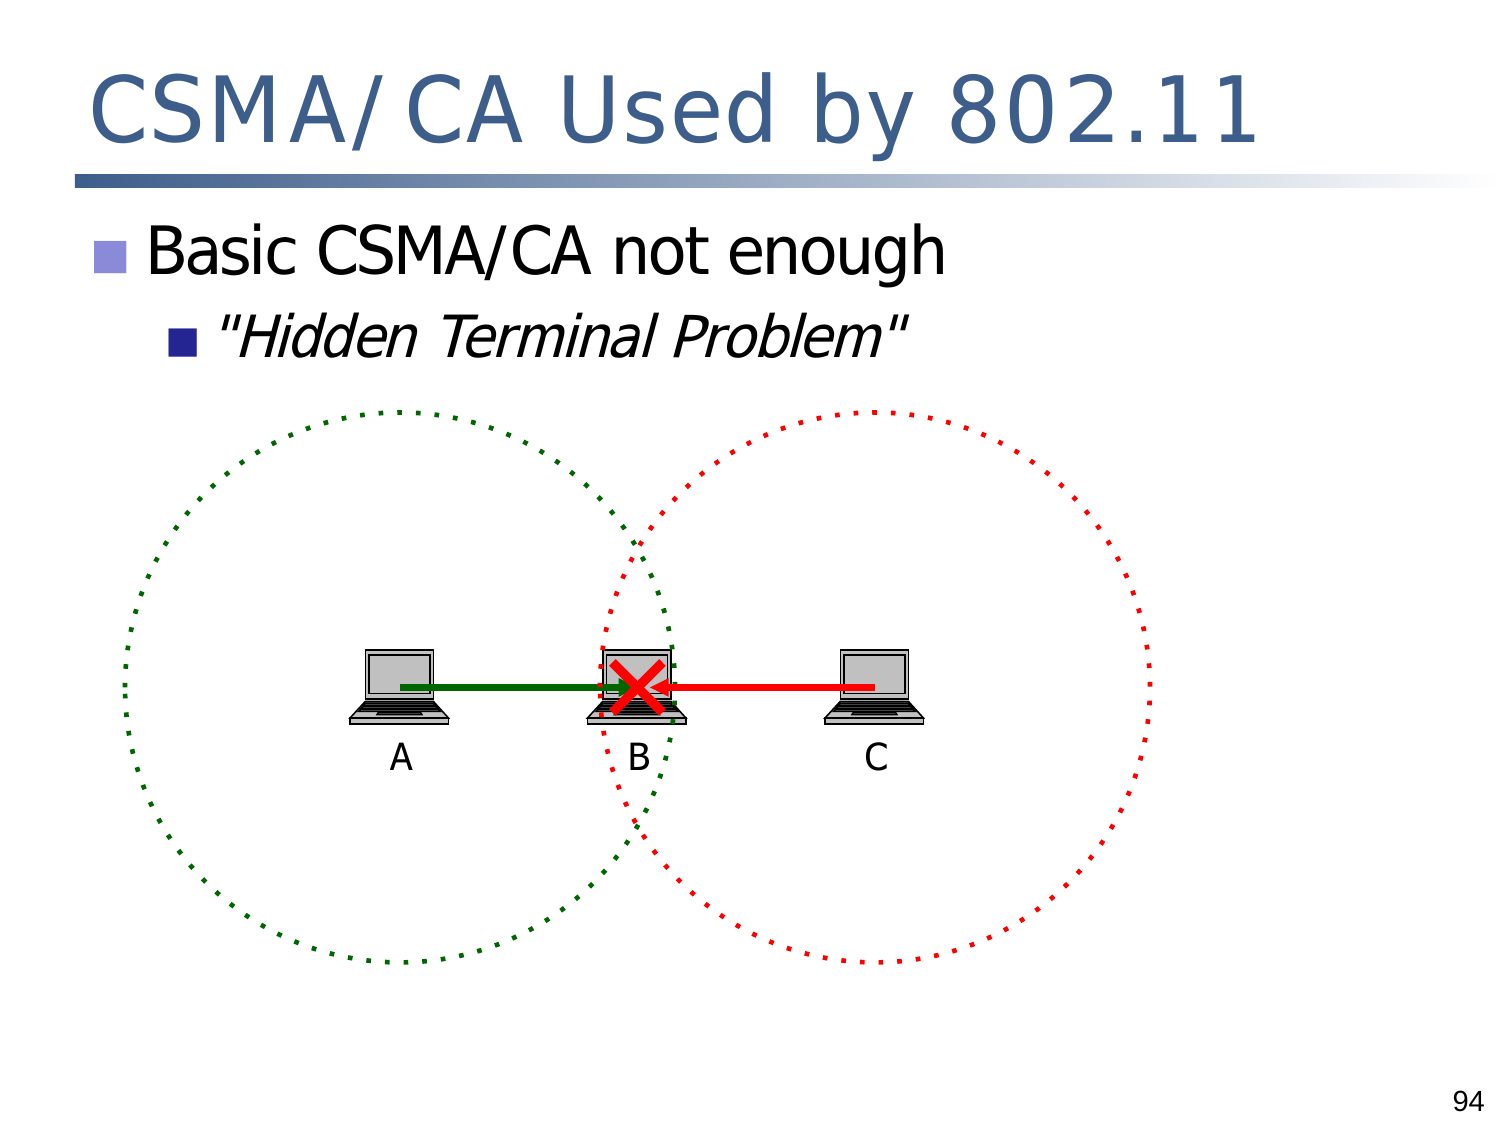

# CSMA/CA Used by 802.11
Basic CSMA/CA not enough
"Hidden Terminal Problem"

A

B

C
94